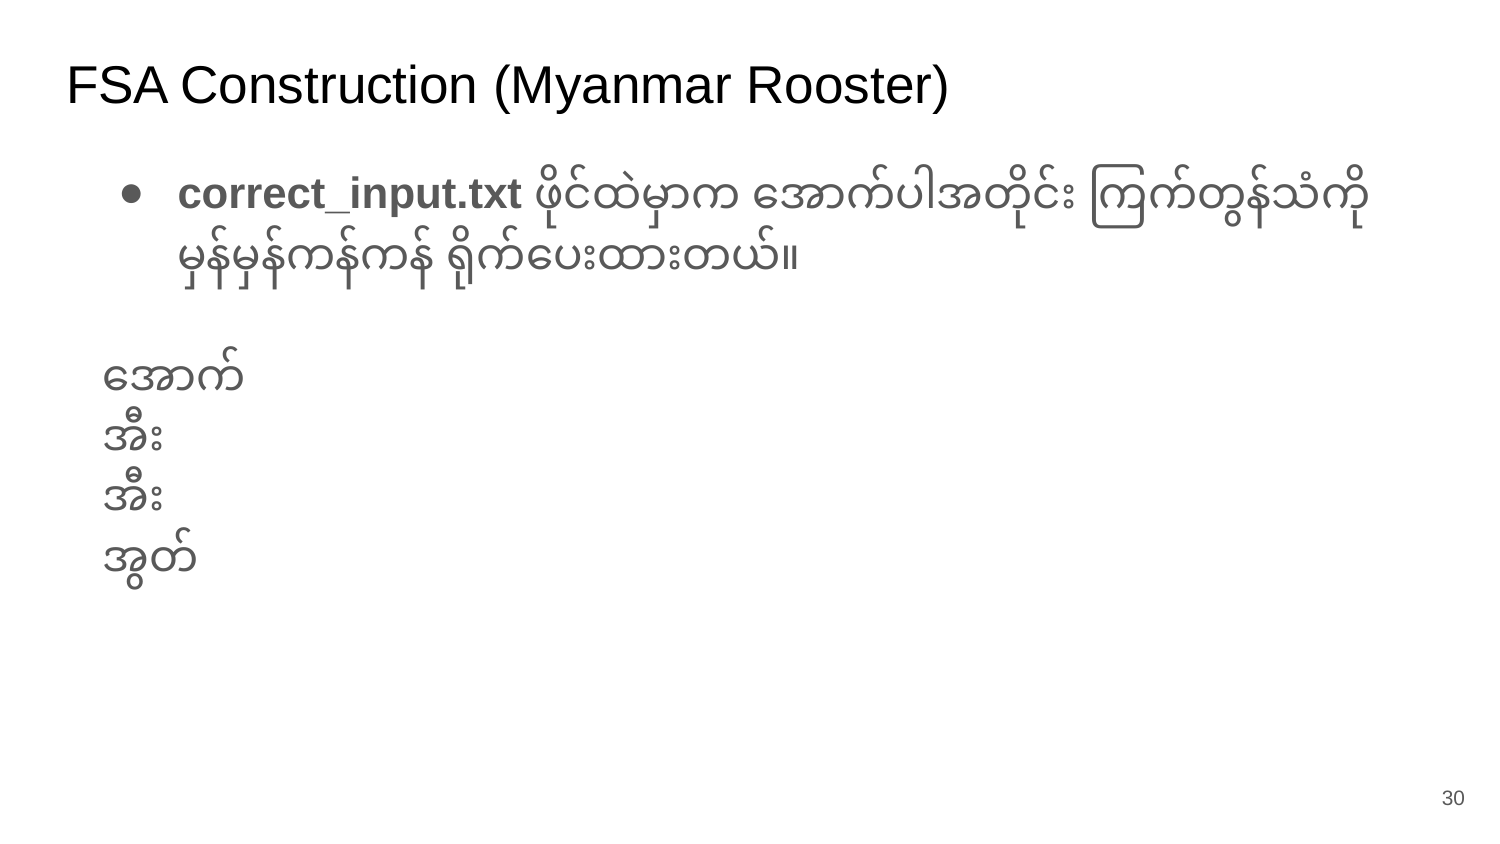

# FSA Construction (Myanmar Rooster)
correct_input.txt ဖိုင်ထဲမှာက အောက်ပါအတိုင်း ကြက်တွန်သံကို မှန်မှန်ကန်ကန် ရိုက်ပေးထားတယ်။

အောက်
အီး
အီး
အွတ်
30